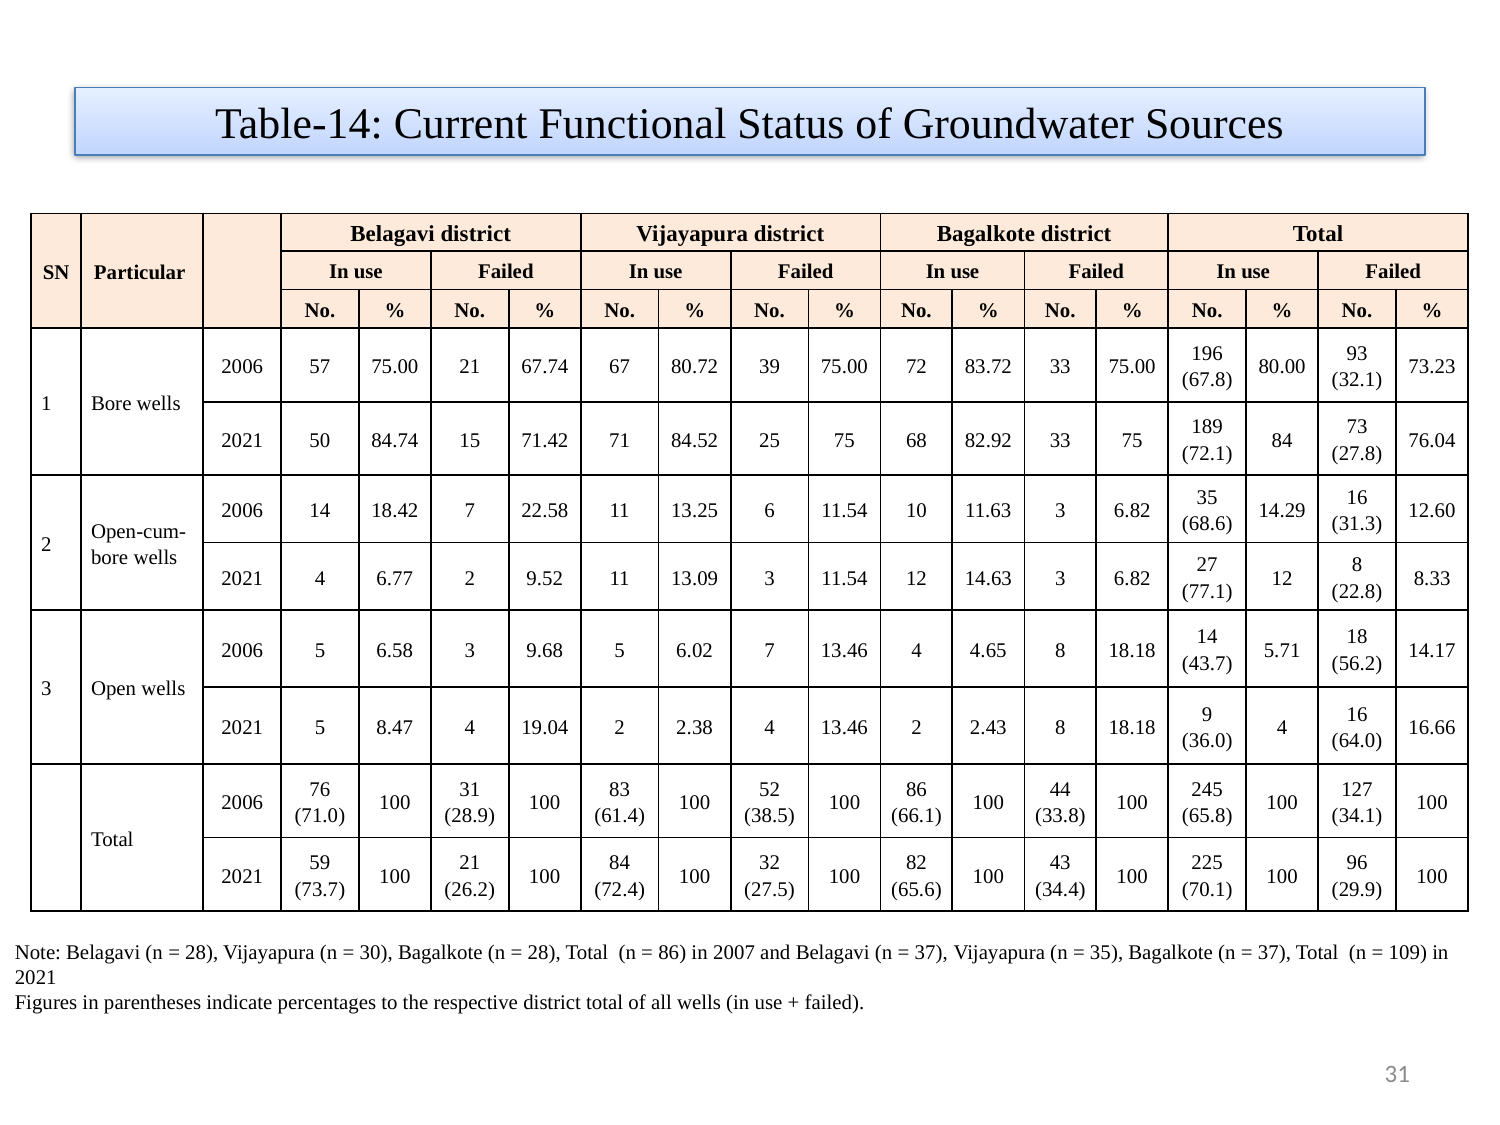

# Table-14: Current Functional Status of Groundwater Sources
| SN | Particular |  | Belagavi district |  |  |  | Vijayapura district |  |  |  | Bagalkote district |  |  |  | Total |  |  |  |
| --- | --- | --- | --- | --- | --- | --- | --- | --- | --- | --- | --- | --- | --- | --- | --- | --- | --- | --- |
|  |  |  | In use |  | Failed |  | In use |  | Failed |  | In use |  | Failed |  | In use |  | Failed |  |
|  |  |  | No. | % | No. | % | No. | % | No. | % | No. | % | No. | % | No. | % | No. | % |
| 1 | Bore wells | 2006 | 57 | 75.00 | 21 | 67.74 | 67 | 80.72 | 39 | 75.00 | 72 | 83.72 | 33 | 75.00 | 196 (67.8) | 80.00 | 93 (32.1) | 73.23 |
|  |  | 2021 | 50 | 84.74 | 15 | 71.42 | 71 | 84.52 | 25 | 75 | 68 | 82.92 | 33 | 75 | 189 (72.1) | 84 | 73 (27.8) | 76.04 |
| 2 | Open-cum-bore wells | 2006 | 14 | 18.42 | 7 | 22.58 | 11 | 13.25 | 6 | 11.54 | 10 | 11.63 | 3 | 6.82 | 35 (68.6) | 14.29 | 16 (31.3) | 12.60 |
|  |  | 2021 | 4 | 6.77 | 2 | 9.52 | 11 | 13.09 | 3 | 11.54 | 12 | 14.63 | 3 | 6.82 | 27 (77.1) | 12 | 8 (22.8) | 8.33 |
| 3 | Open wells | 2006 | 5 | 6.58 | 3 | 9.68 | 5 | 6.02 | 7 | 13.46 | 4 | 4.65 | 8 | 18.18 | 14 (43.7) | 5.71 | 18 (56.2) | 14.17 |
|  |  | 2021 | 5 | 8.47 | 4 | 19.04 | 2 | 2.38 | 4 | 13.46 | 2 | 2.43 | 8 | 18.18 | 9 (36.0) | 4 | 16 (64.0) | 16.66 |
|  | Total | 2006 | 76 (71.0) | 100 | 31 (28.9) | 100 | 83 (61.4) | 100 | 52 (38.5) | 100 | 86 (66.1) | 100 | 44 (33.8) | 100 | 245 (65.8) | 100 | 127 (34.1) | 100 |
|  |  | 2021 | 59 (73.7) | 100 | 21 (26.2) | 100 | 84 (72.4) | 100 | 32 (27.5) | 100 | 82 (65.6) | 100 | 43 (34.4) | 100 | 225 (70.1) | 100 | 96 (29.9) | 100 |
Note: Belagavi (n = 28), Vijayapura (n = 30), Bagalkote (n = 28), Total  (n = 86) in 2007 and Belagavi (n = 37), Vijayapura (n = 35), Bagalkote (n = 37), Total  (n = 109) in 2021
Figures in parentheses indicate percentages to the respective district total of all wells (in use + failed).
31